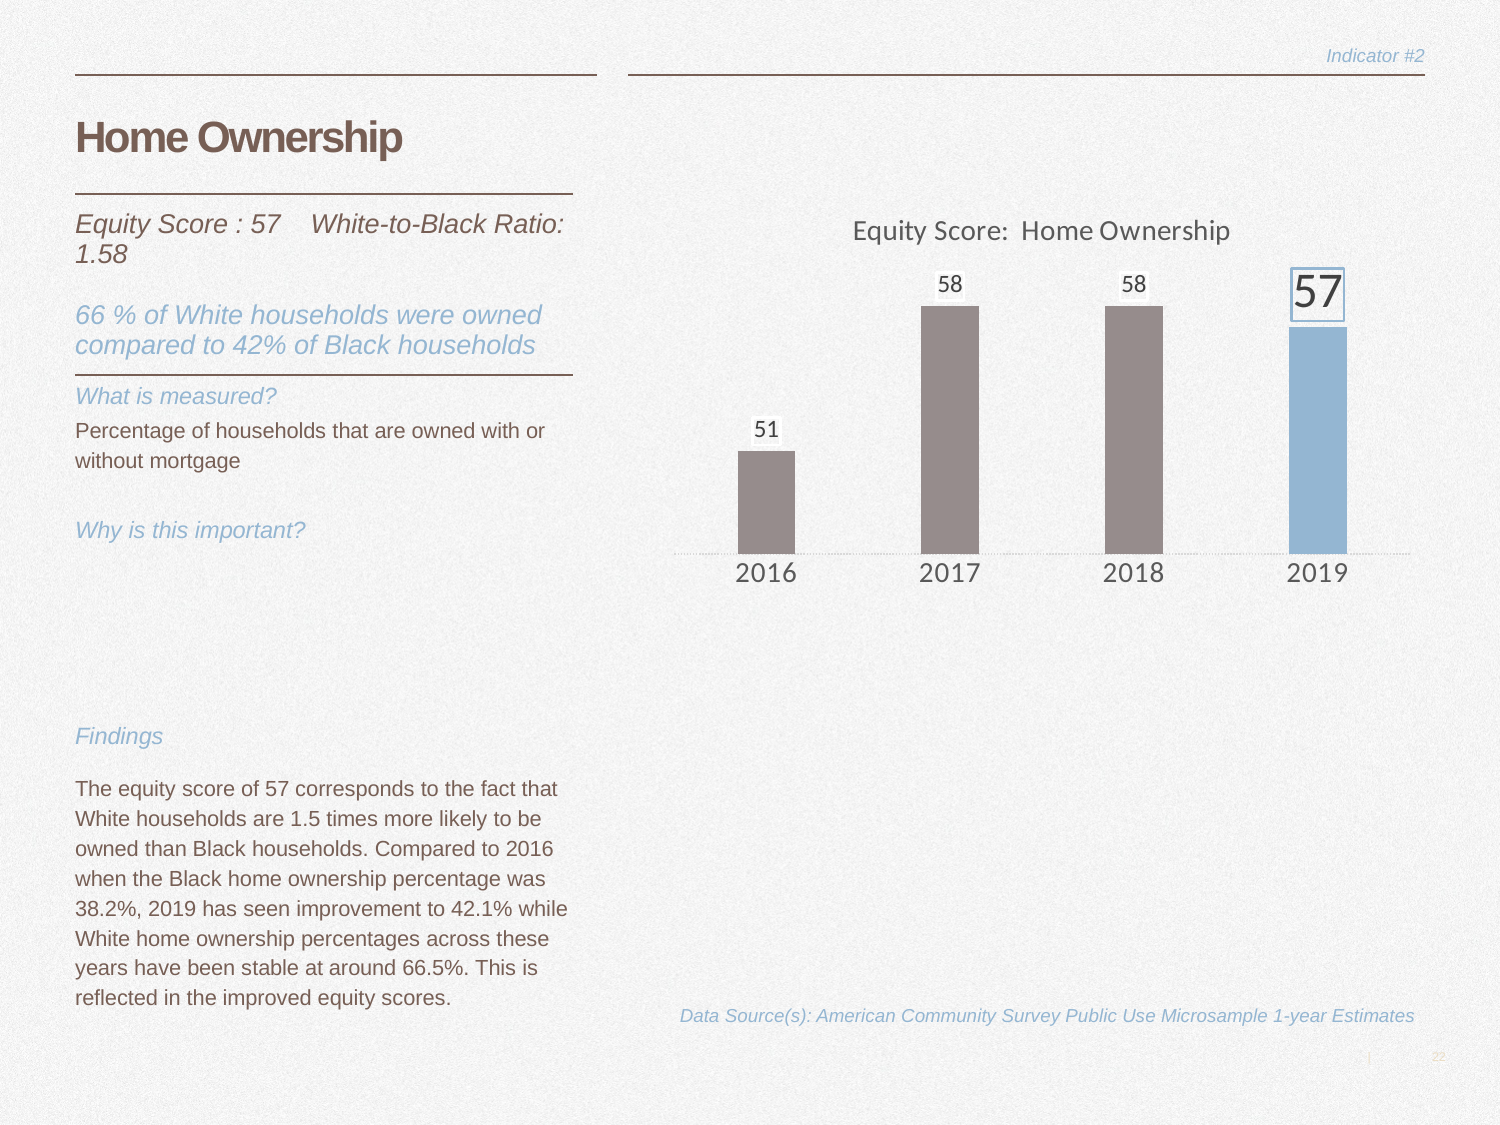

Indicator #2
# Home Ownership
| Equity Score : 57 White-to-Black Ratio: 1.58 66 % of White households were owned compared to 42% of Black households |
| --- |

### Chart: Equity Score:  Home Ownership

| Category | Equity Score |
|---|---|
| 2016 | 51.0 |
| 2017 | 58.0 |
| 2018 | 58.0 |
| 2019 | 57.0 |
What is measured?

Percentage of households that are owned with or without mortgage

Why is this important?

Findings

The equity score of 57 corresponds to the fact that White households are 1.5 times more likely to be owned than Black households. Compared to 2016 when the Black home ownership percentage was 38.2%, 2019 has seen improvement to 42.1% while White home ownership percentages across these years have been stable at around 66.5%. This is reflected in the improved equity scores.

Data Source(s): American Community Survey Public Use Microsample 1-year Estimates